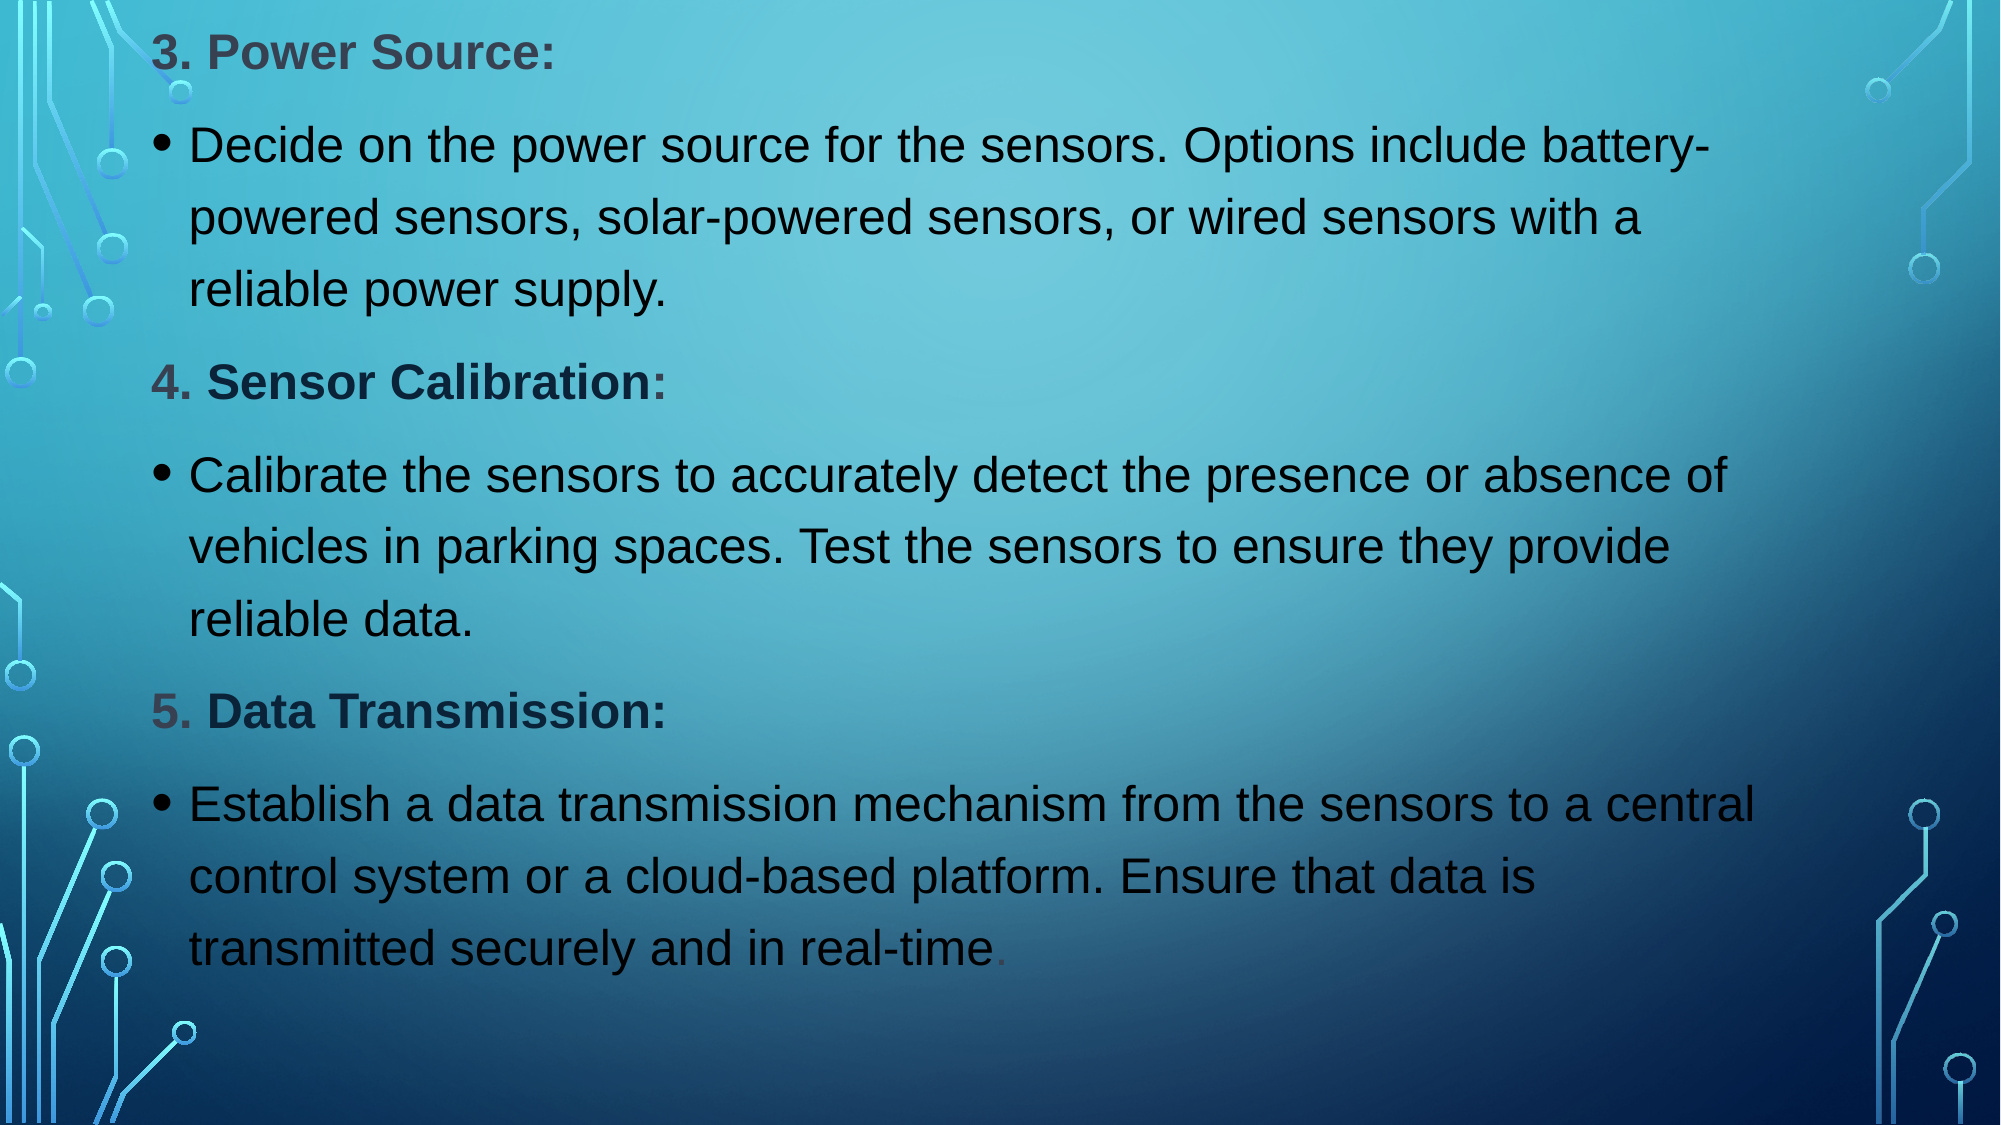

3. Power Source:
Decide on the power source for the sensors. Options include battery-powered sensors, solar-powered sensors, or wired sensors with a reliable power supply.
4. Sensor Calibration:
Calibrate the sensors to accurately detect the presence or absence of vehicles in parking spaces. Test the sensors to ensure they provide reliable data.
5. Data Transmission:
Establish a data transmission mechanism from the sensors to a central control system or a cloud-based platform. Ensure that data is transmitted securely and in real-time.